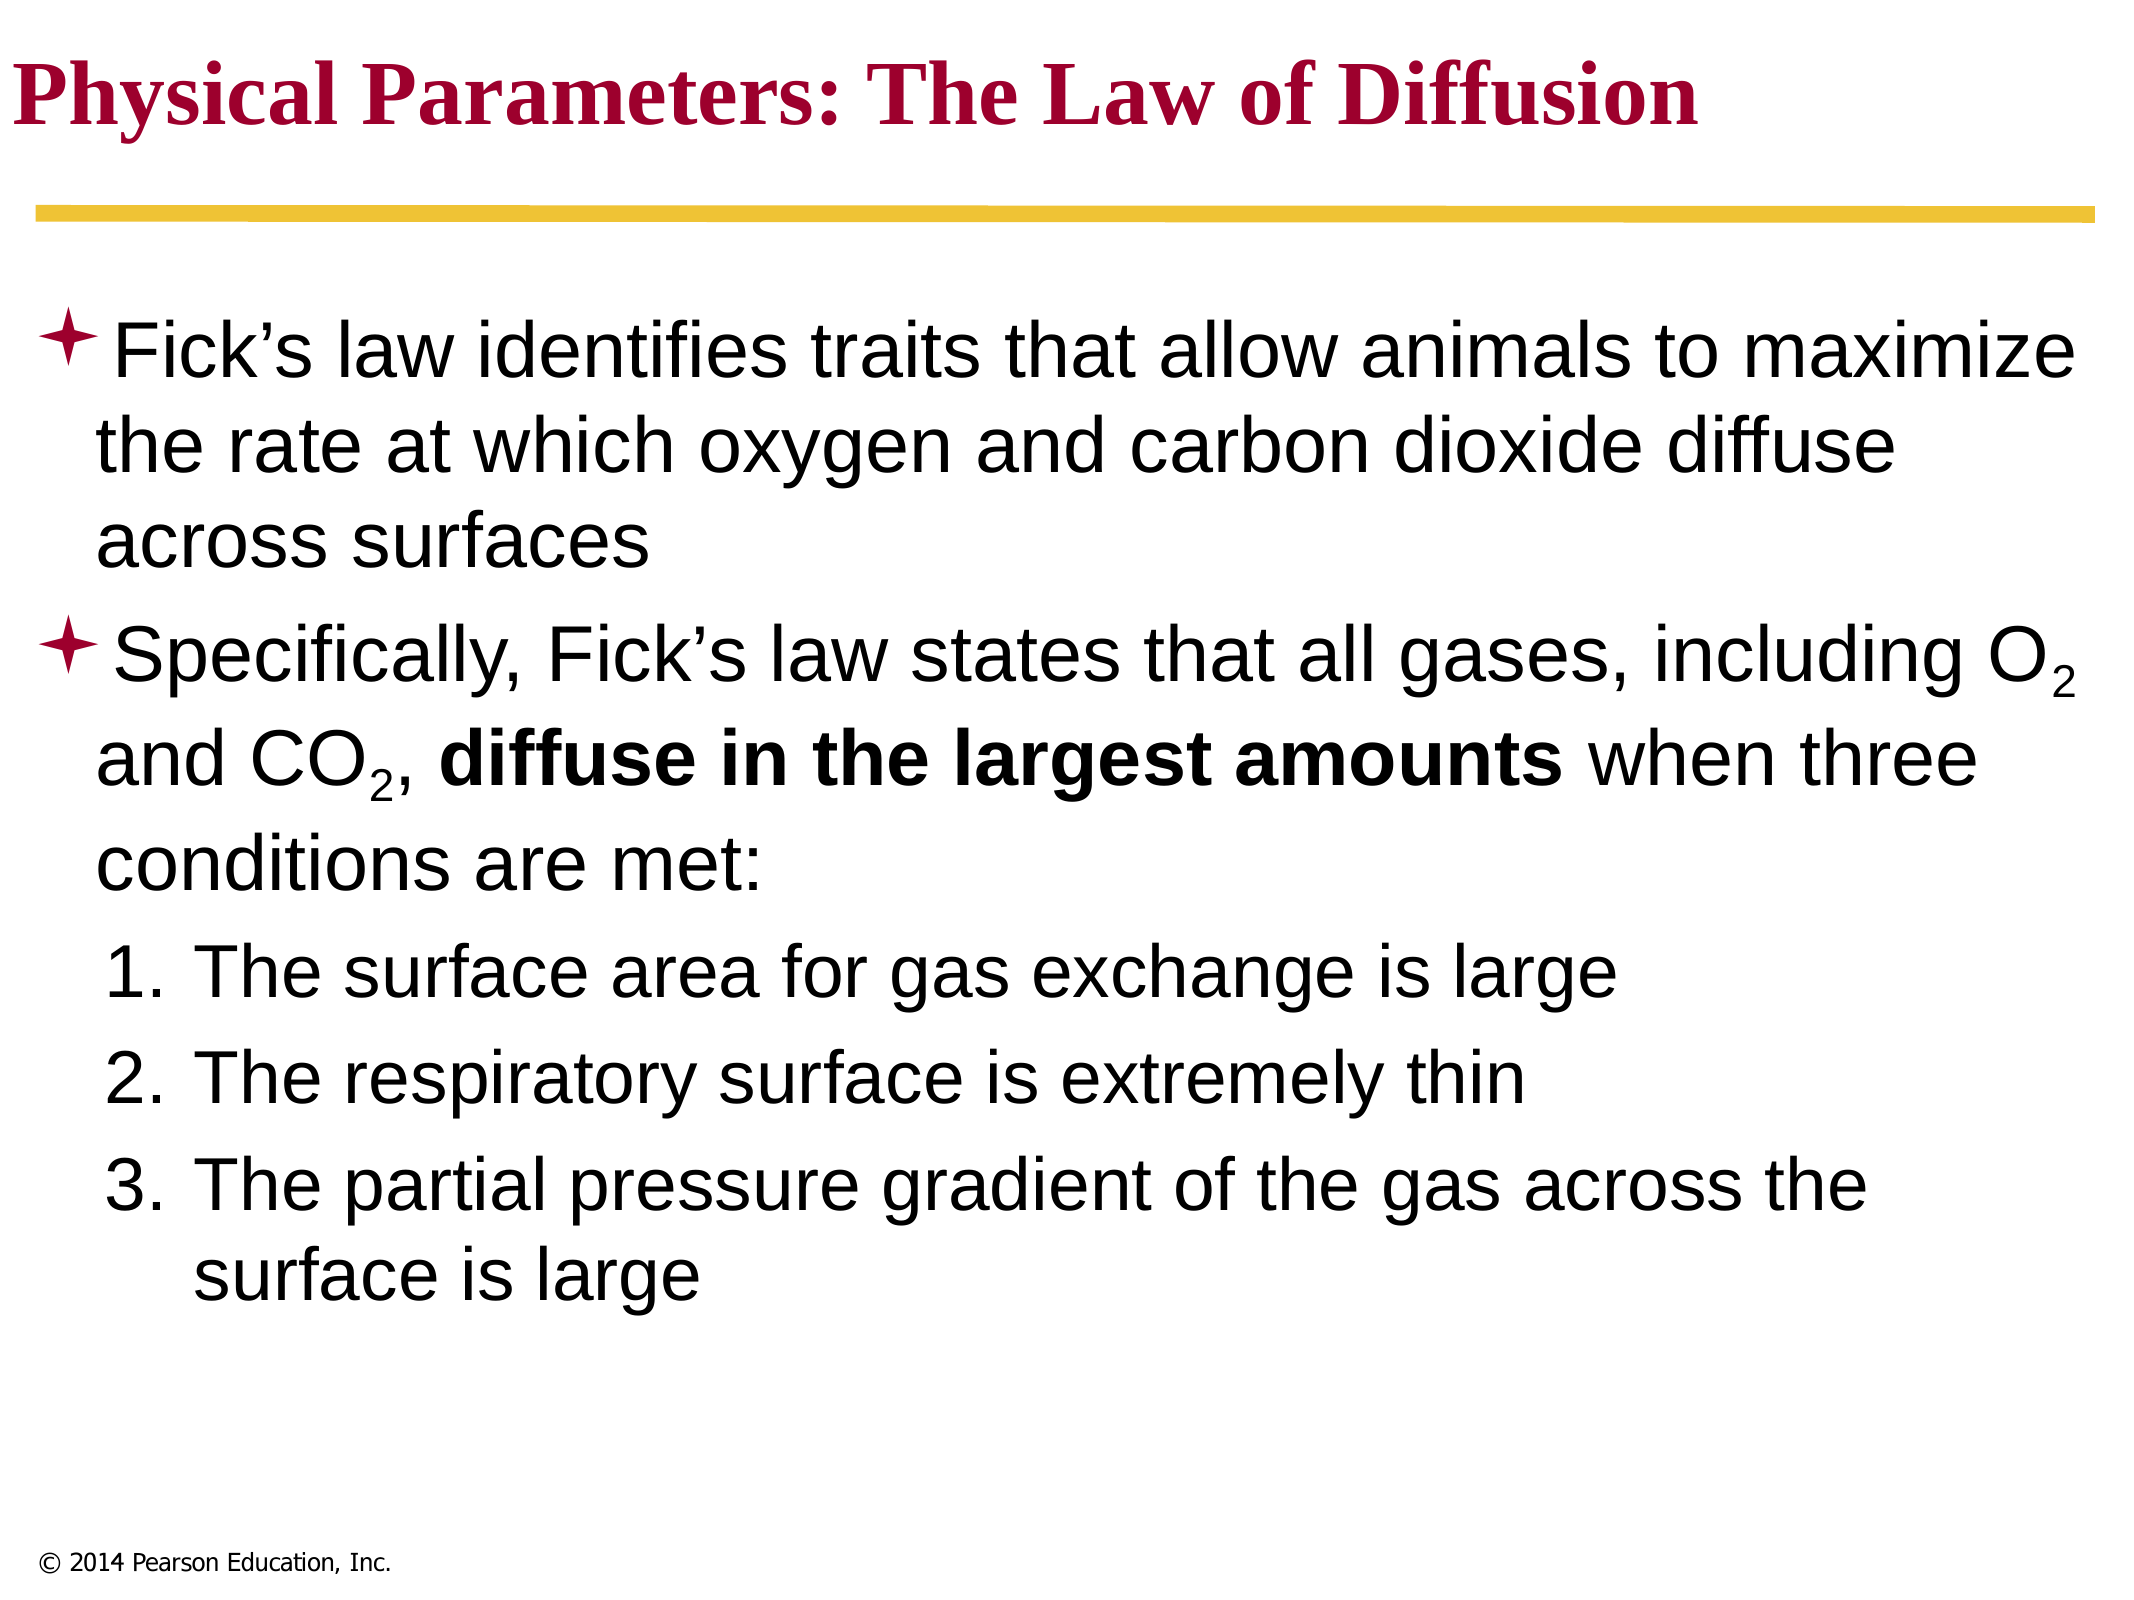

Physical Parameters: The Law of Diffusion

Fick’s law identifies traits that allow animals to maximize the rate at which oxygen and carbon dioxide diffuse across surfaces
Specifically, Fick’s law states that all gases, including O2 and CO2, diffuse in the largest amounts when three conditions are met:
The surface area for gas exchange is large
The respiratory surface is extremely thin
The partial pressure gradient of the gas across the surface is large